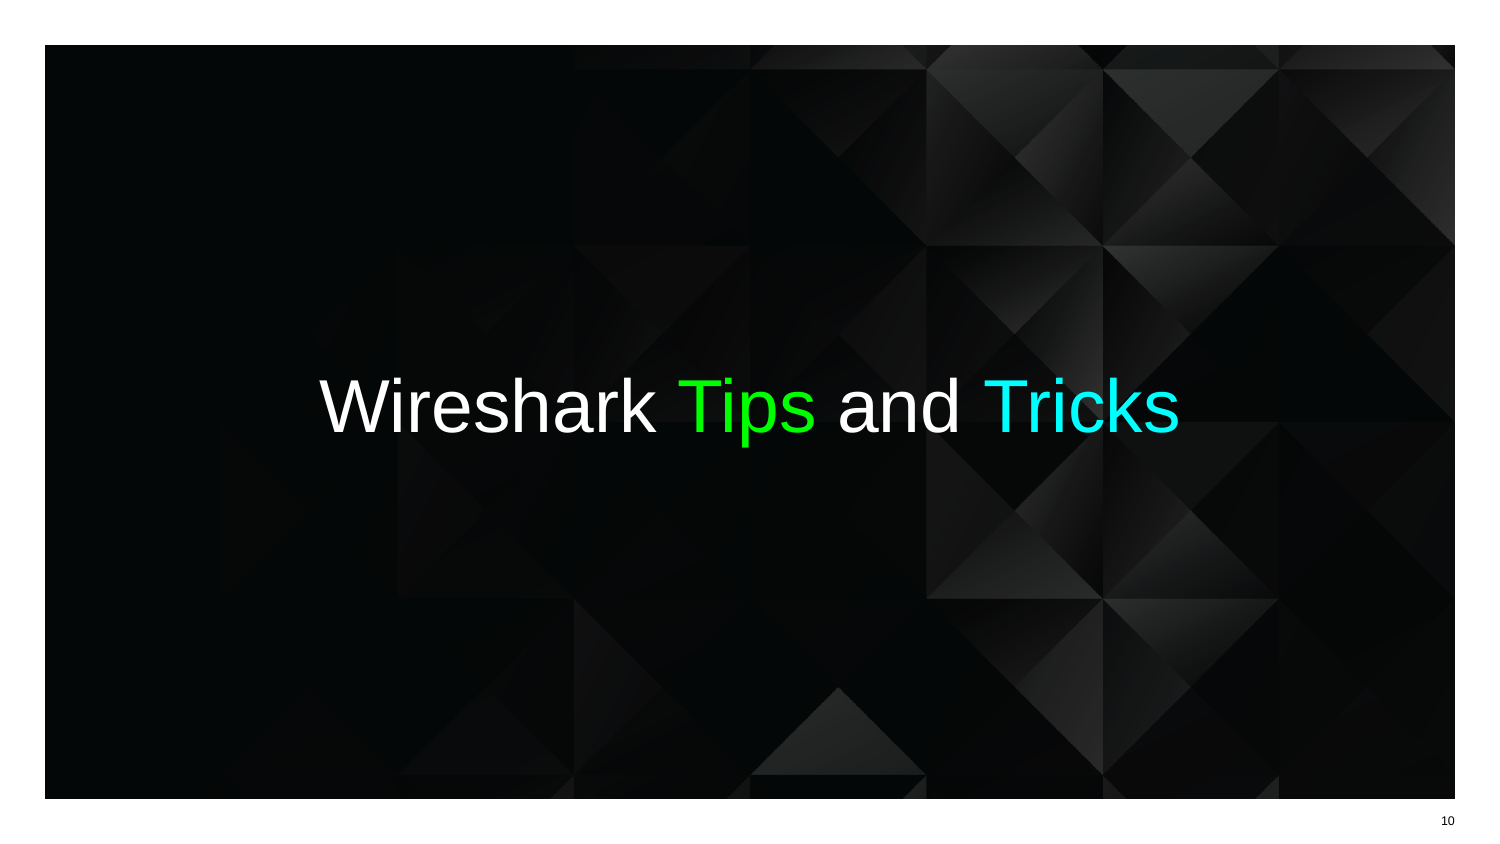

# Wireshark Tips and Tricks
10

10